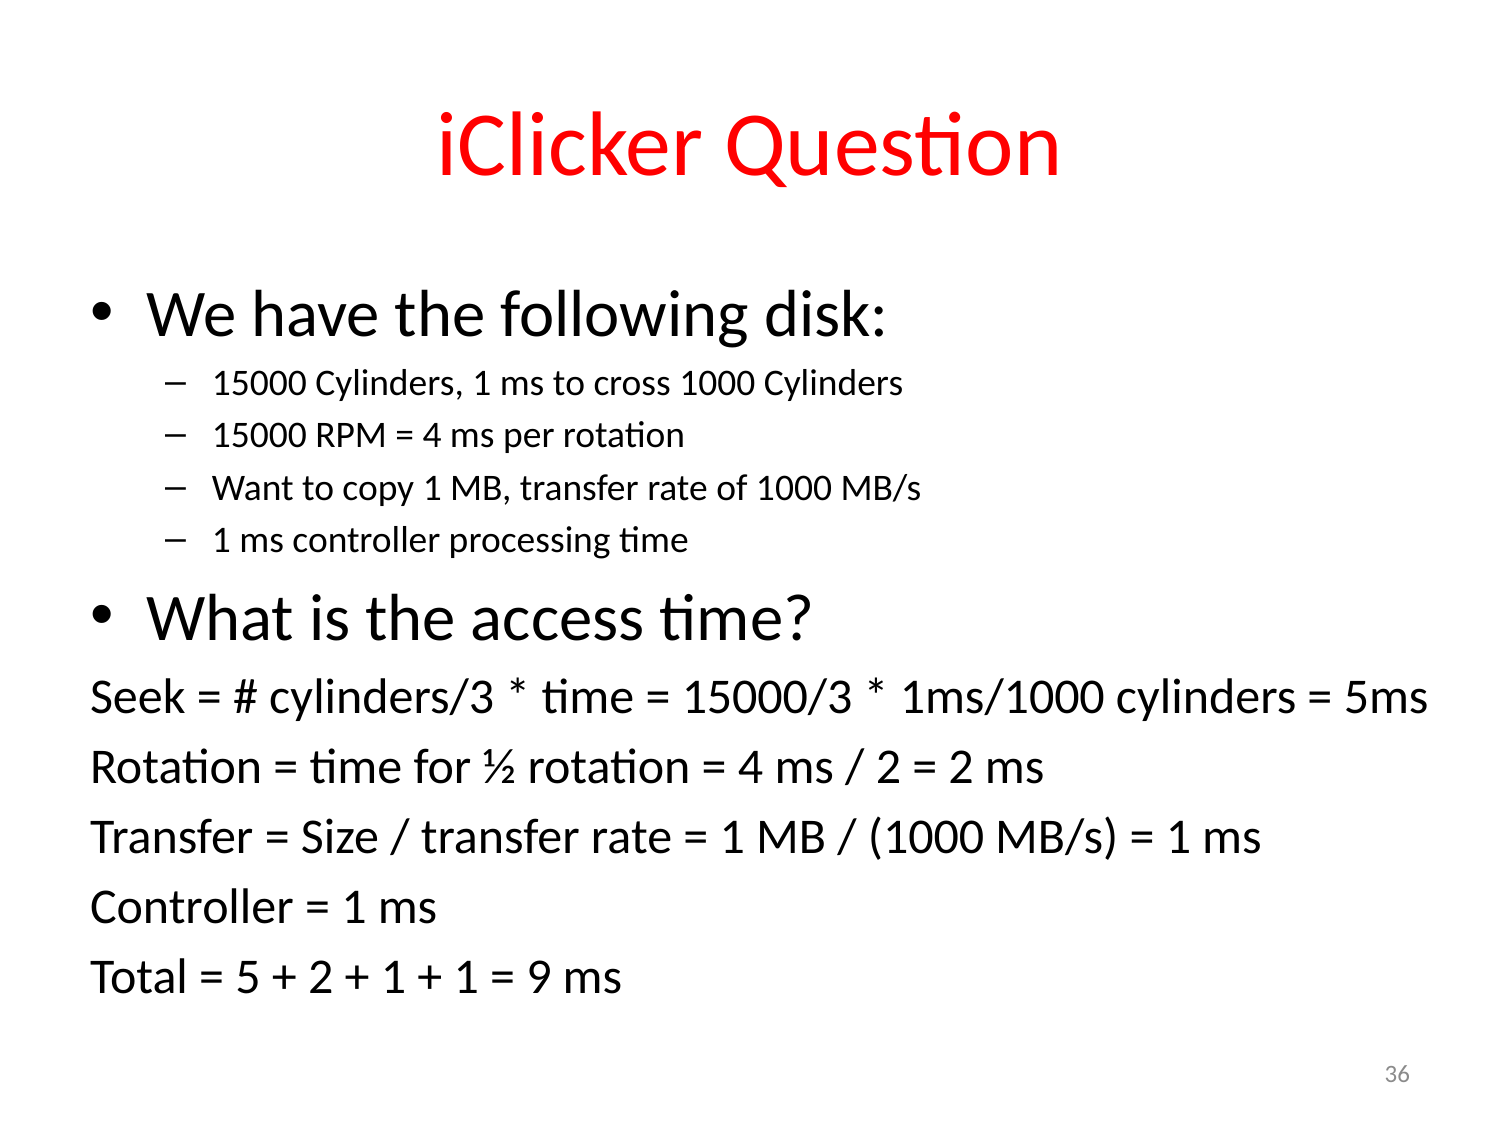

# iClicker Question
We have the following disk:
15000 Cylinders, 1 ms to cross 1000 Cylinders
15000 RPM = 4 ms per rotation
Want to copy 1 MB, transfer rate of 1000 MB/s
1 ms controller processing time
What is the access time?
Seek = # cylinders/3 * time = 15000/3 * 1ms/1000 cylinders = 5ms
Rotation = time for ½ rotation = 4 ms / 2 = 2 ms
Transfer = Size / transfer rate = 1 MB / (1000 MB/s) = 1 ms
Controller = 1 ms
Total = 5 + 2 + 1 + 1 = 9 ms

36